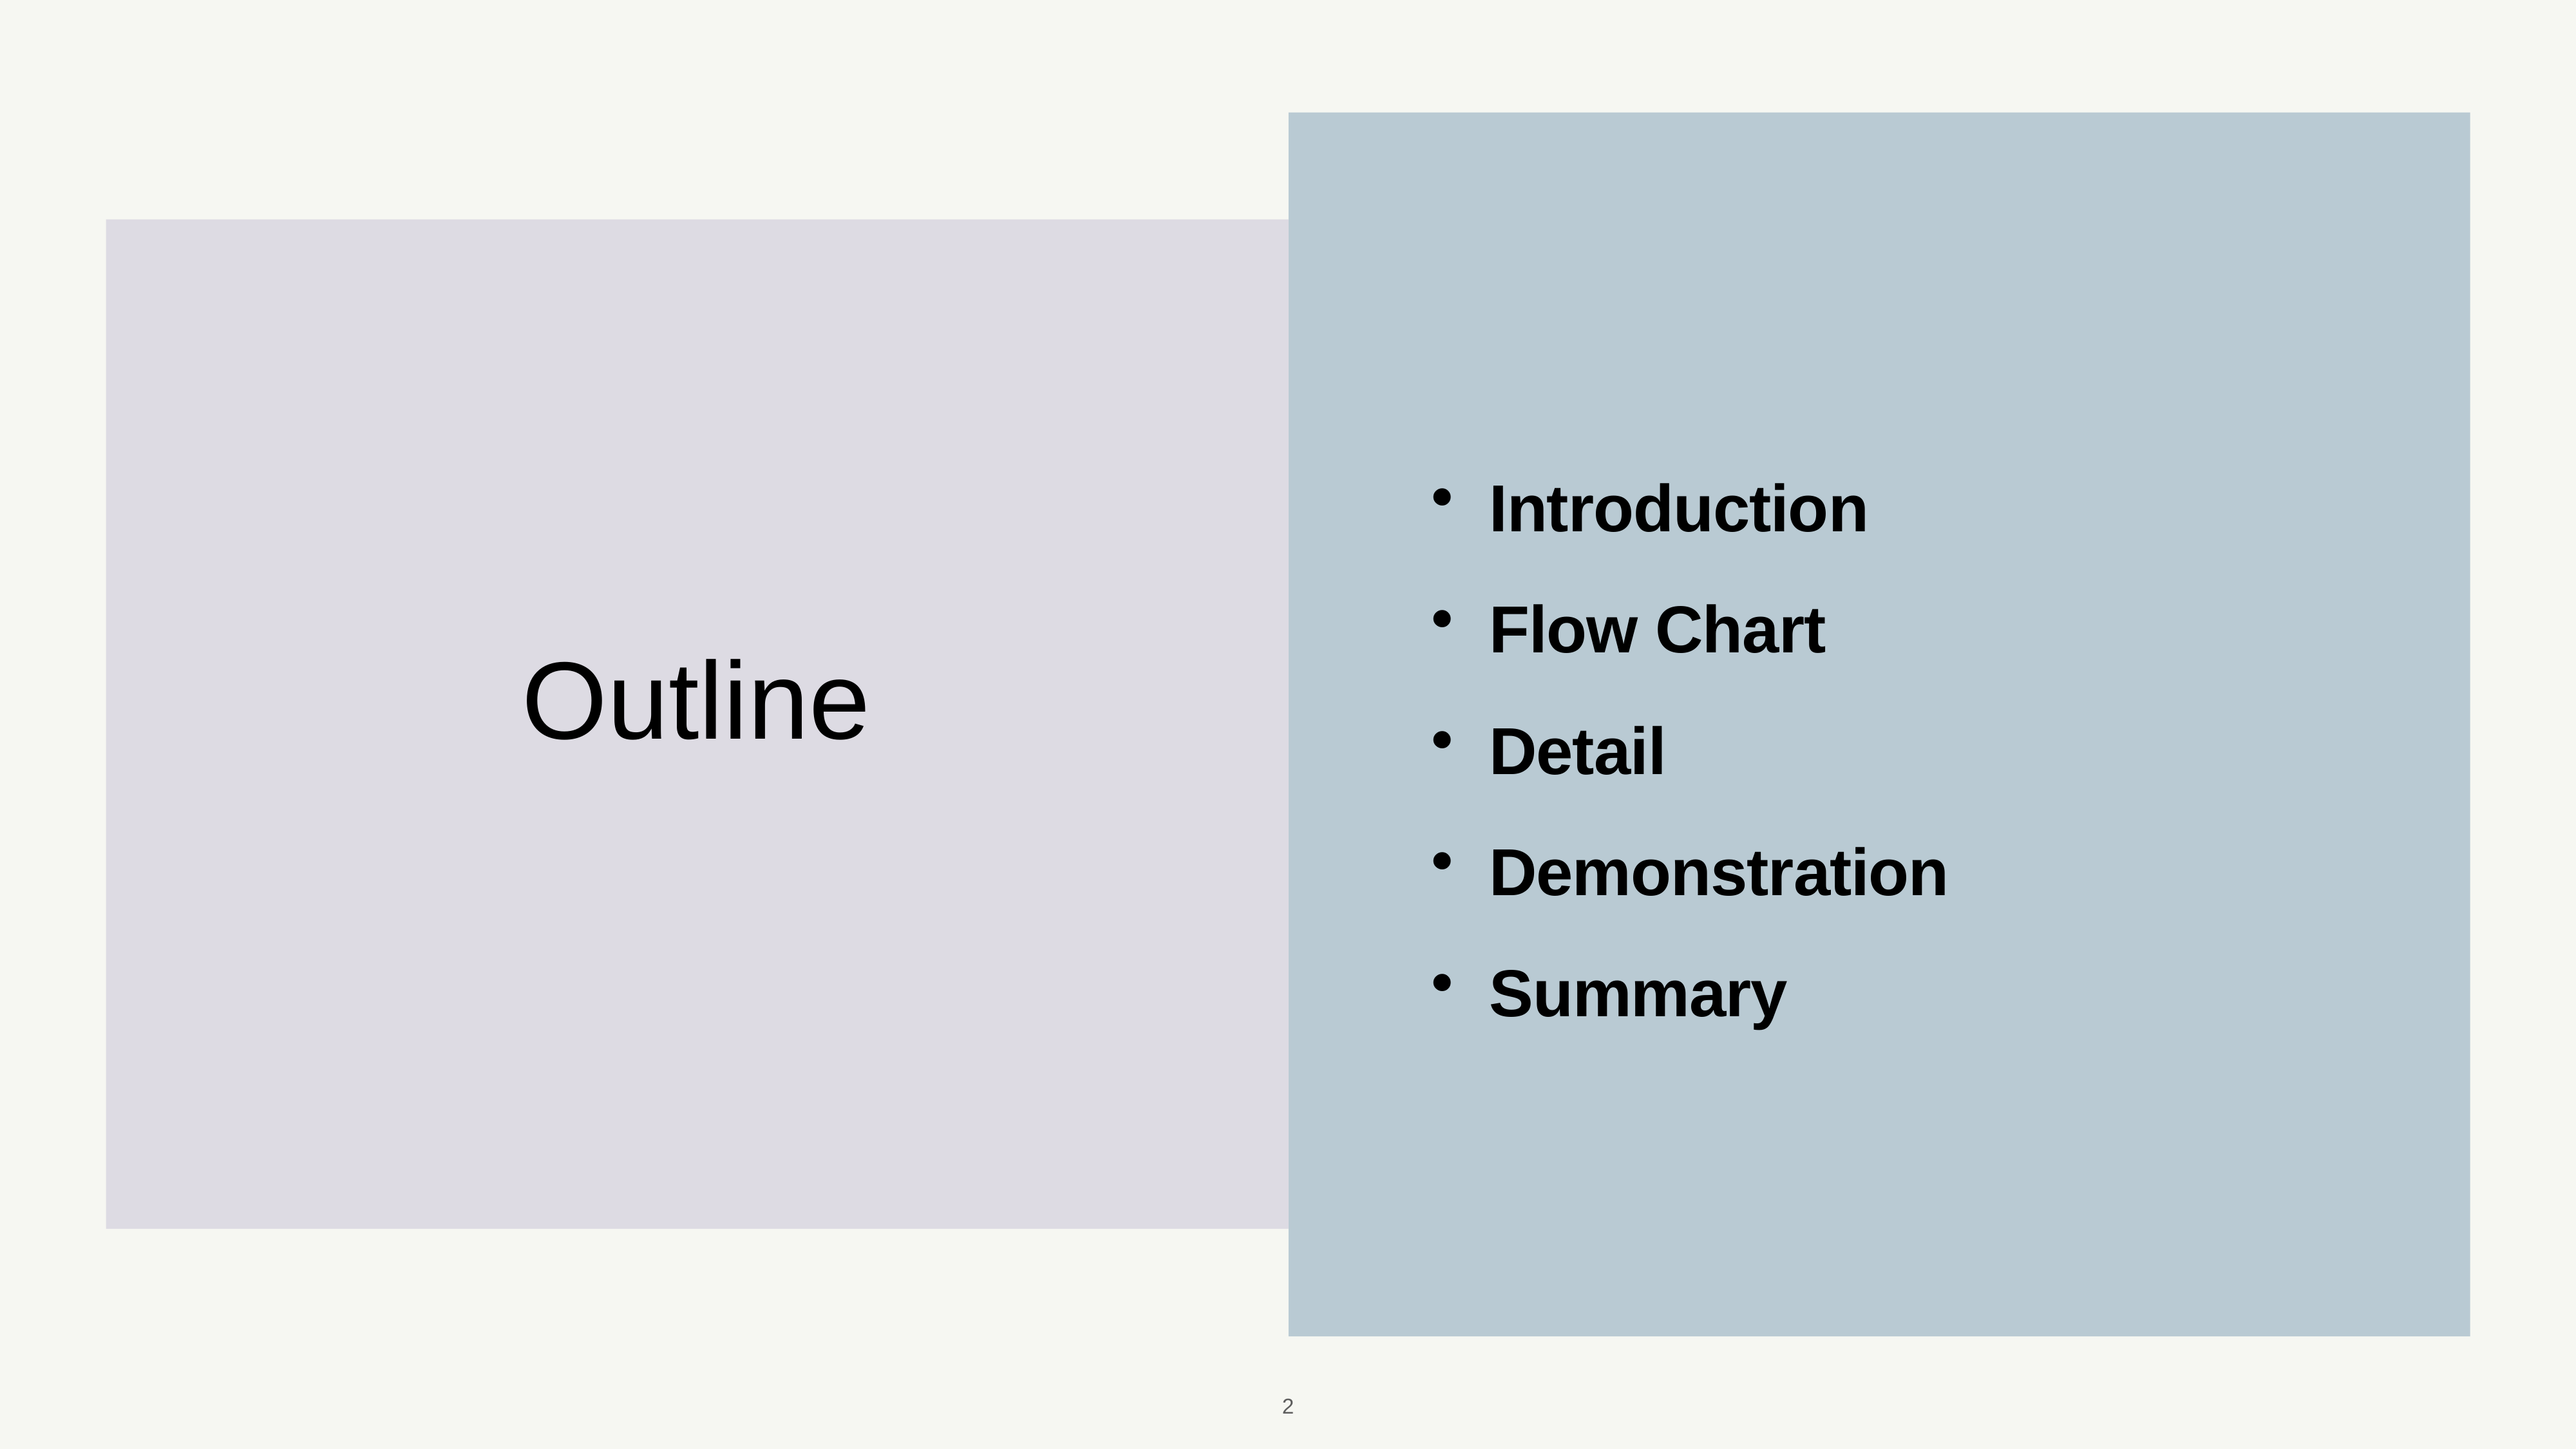

Introduction
Flow Chart
Detail
Demonstration
Summary
# Outline
2